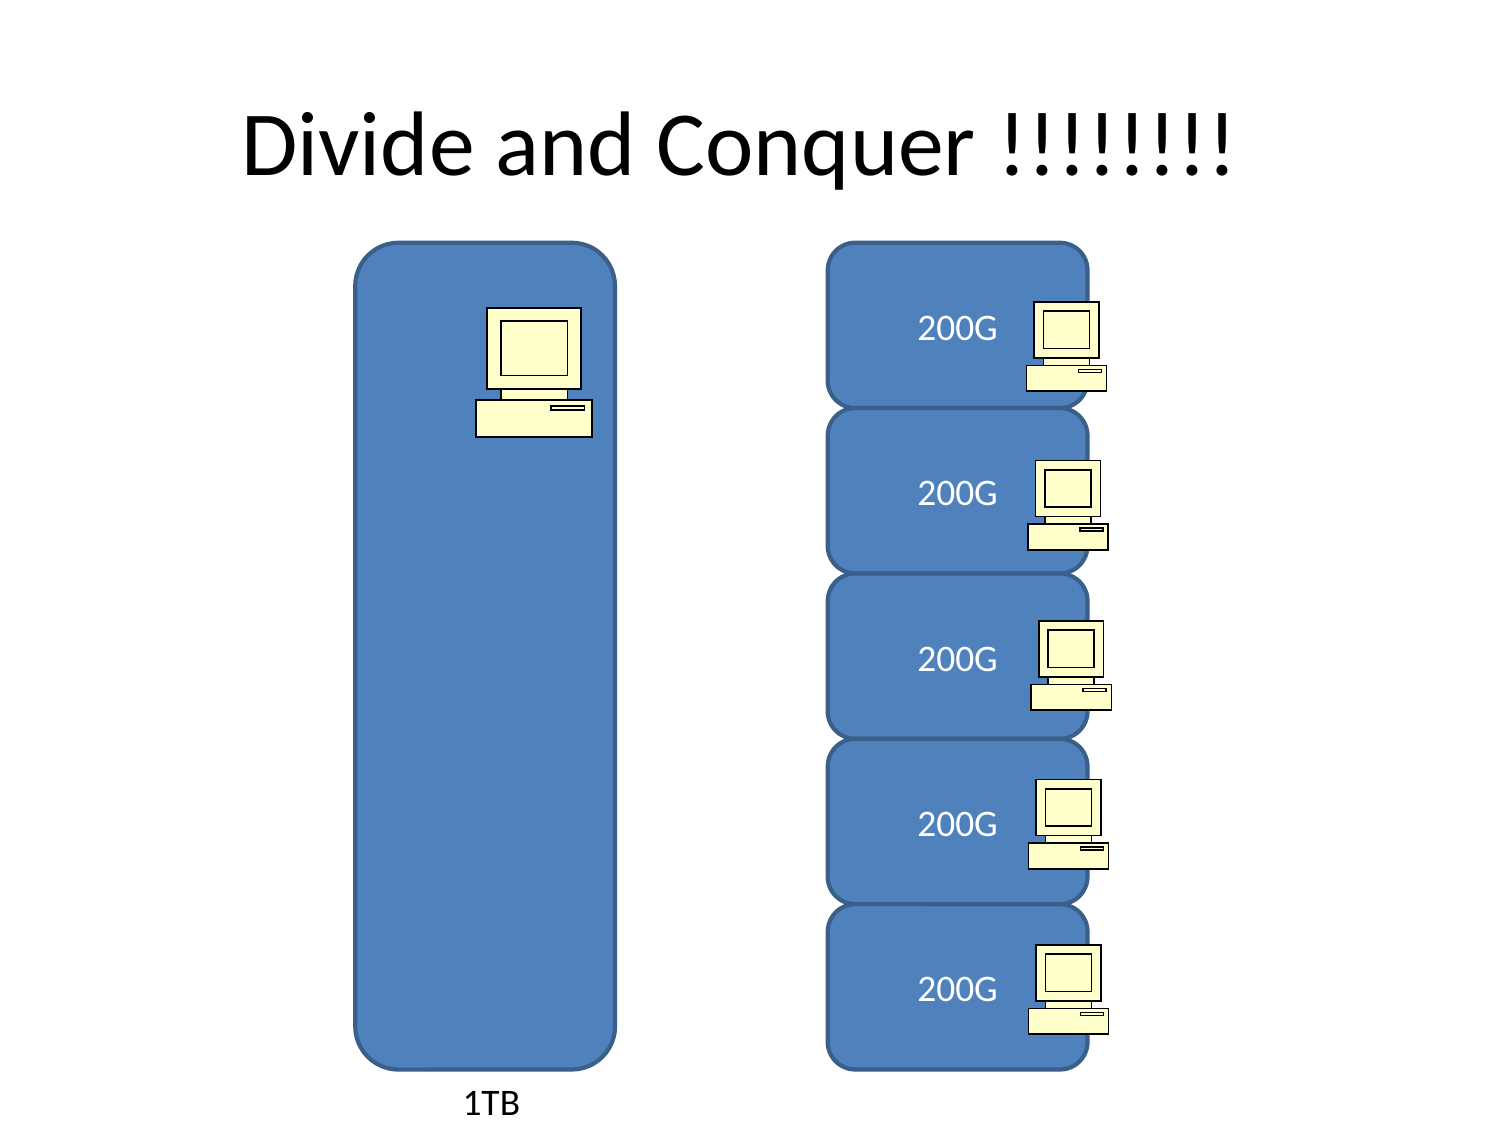

# Divide and Conquer !!!!!!!!

200G

200G

200G

200G

200G

1TB